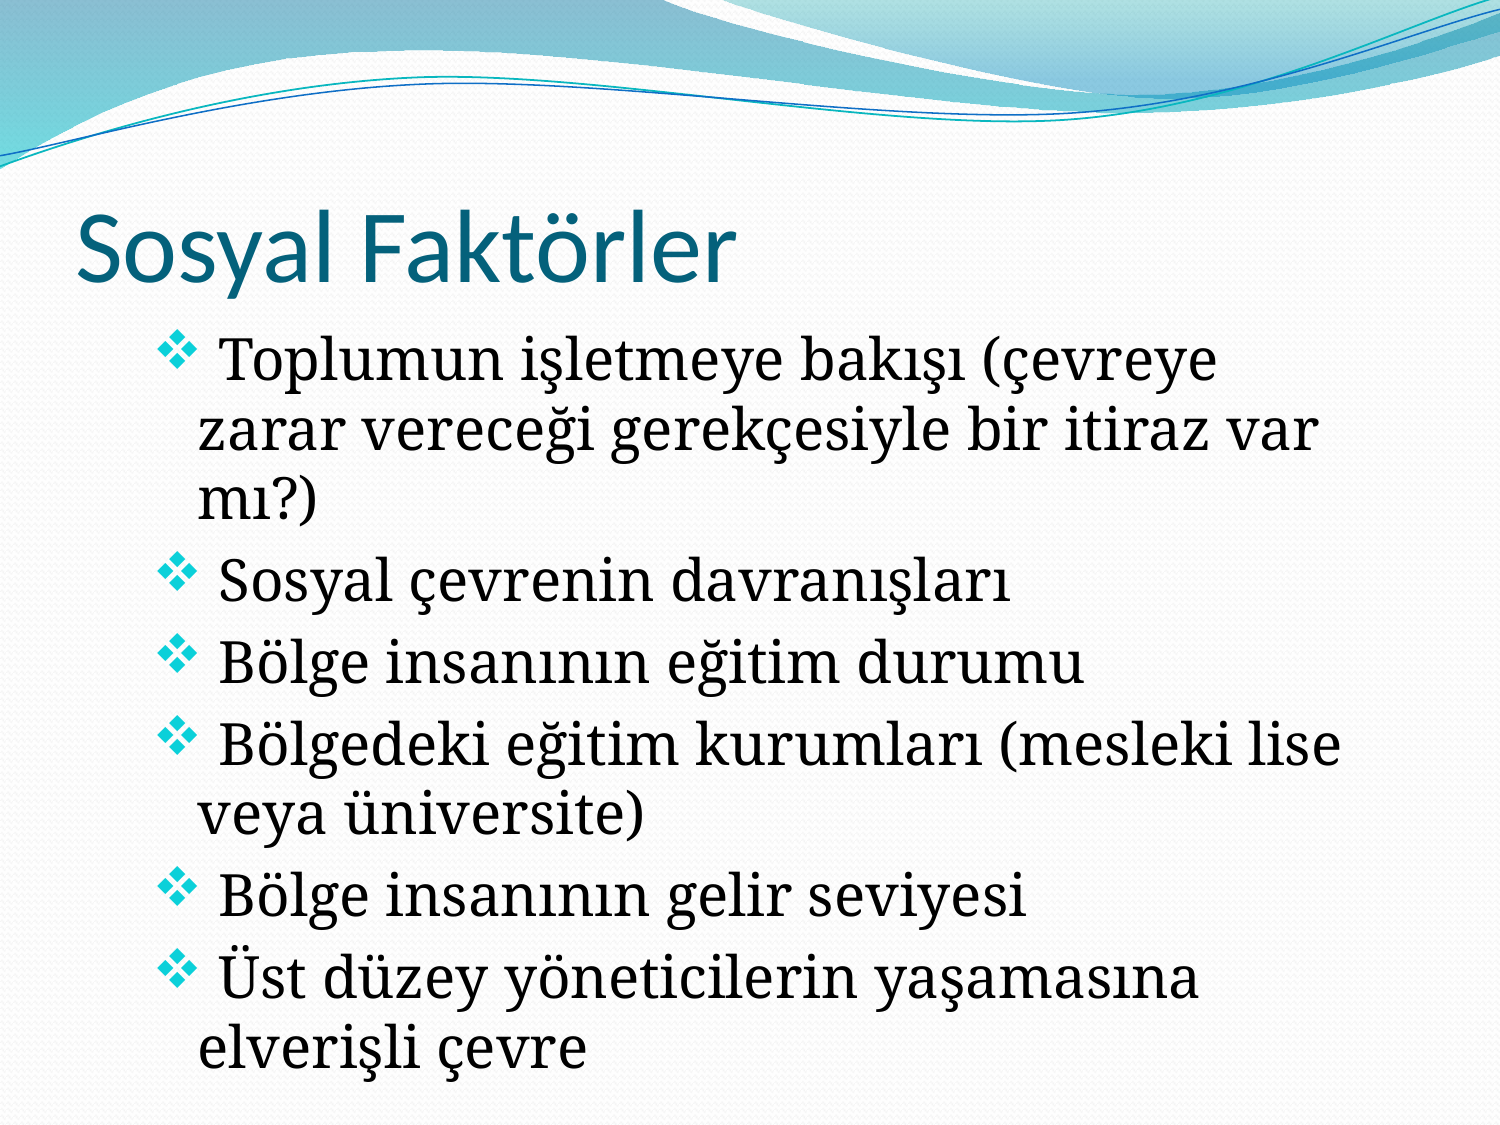

# Sosyal Faktörler
 Toplumun işletmeye bakışı (çevreye zarar vereceği gerekçesiyle bir itiraz var mı?)
 Sosyal çevrenin davranışları
 Bölge insanının eğitim durumu
 Bölgedeki eğitim kurumları (mesleki lise veya üniversite)
 Bölge insanının gelir seviyesi
 Üst düzey yöneticilerin yaşamasına elverişli çevre